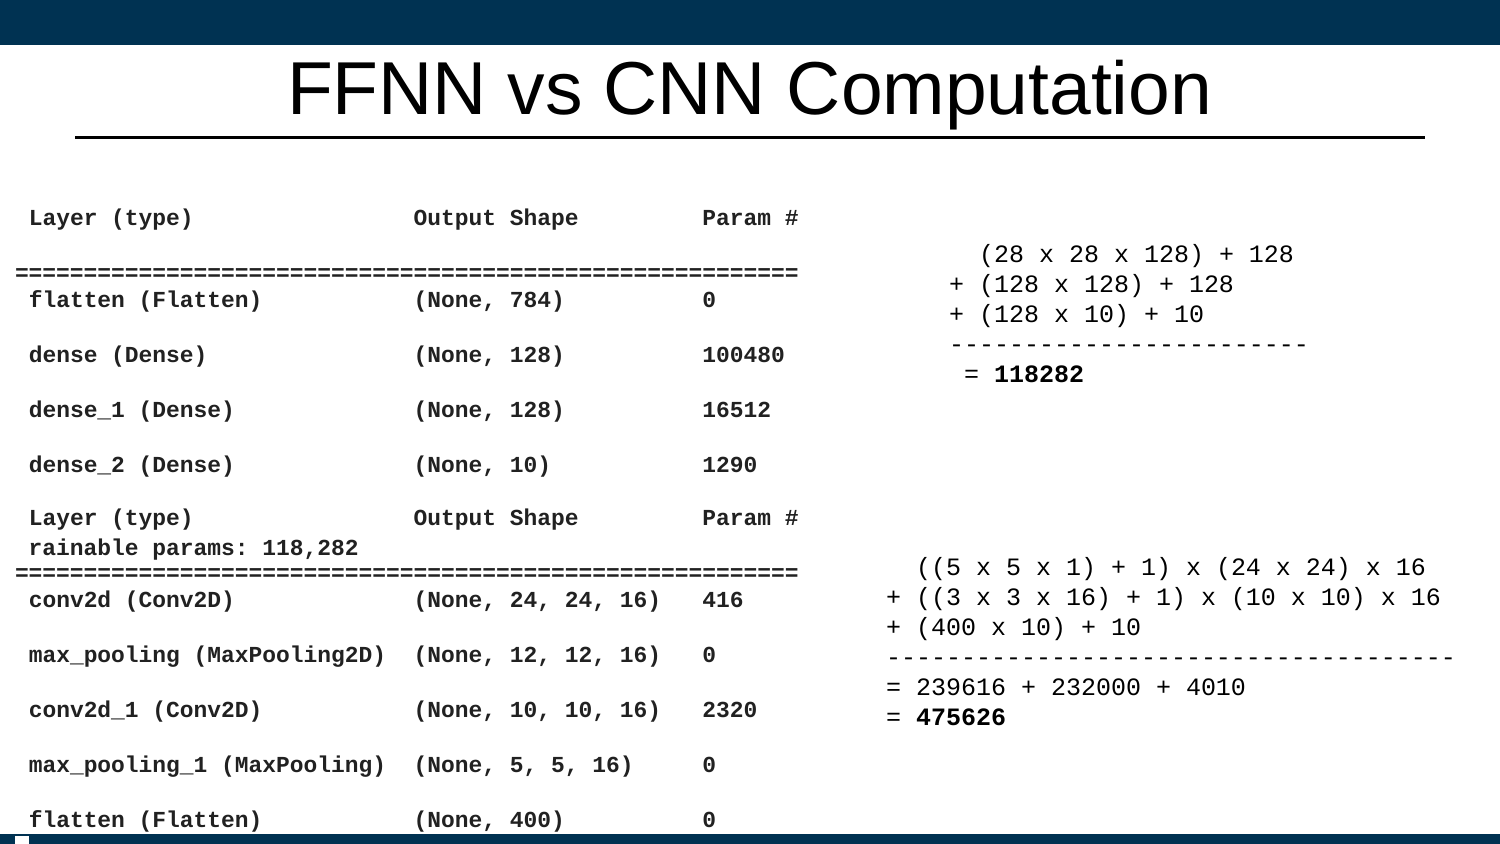

# FFNN vs CNN Computation
 Layer (type)                Output Shape         Param #
=========================================================
 flatten (Flatten)           (None, 784)          0
 dense (Dense)               (None, 128)          100480
 dense_1 (Dense)             (None, 128)          16512
 dense_2 (Dense)             (None, 10)           1290
=========================================================
Trainable params: 118,282
  (28 x 28 x 128) + 128
+ (128 x 128) + 128
+ (128 x 10) + 10
------------------------
 = 118282
 Layer (type)                Output Shape         Param #
=========================================================
 conv2d (Conv2D)             (None, 24, 24, 16)   416
 max_pooling (MaxPooling2D)  (None, 12, 12, 16)   0
 conv2d_1 (Conv2D)           (None, 10, 10, 16)   2320
 max_pooling_1 (MaxPooling)  (None, 5, 5, 16)     0
 flatten (Flatten)           (None, 400)          0
 dense (Dense)               (None, 10)           4010
=========================================================
Trainable params: 6,746
  ((5 x 5 x 1) + 1) x (24 x 24) x 16
+ ((3 x 3 x 16) + 1) x (10 x 10) x 16
+ (400 x 10) + 10
--------------------------------------
= 239616 + 232000 + 4010
= 475626